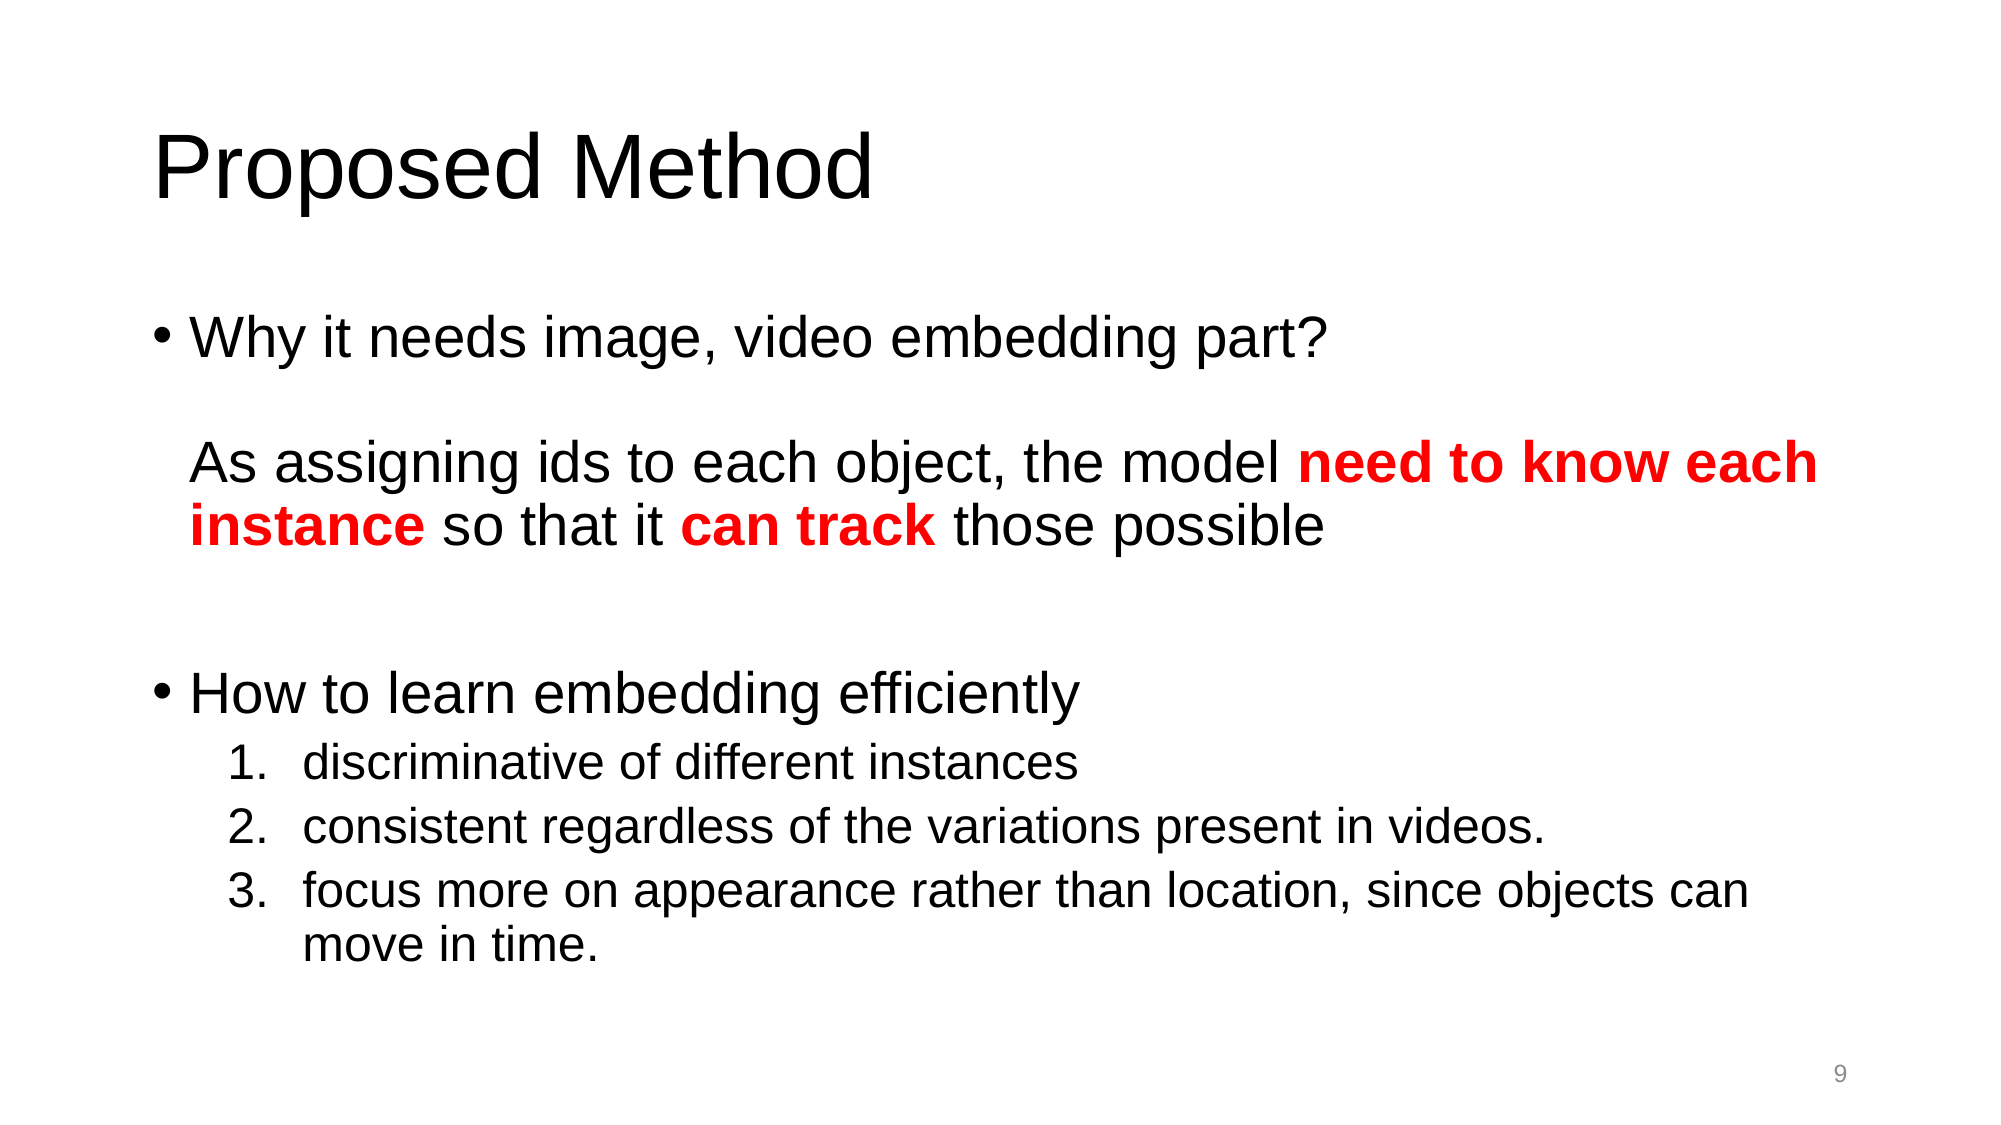

# Proposed Method
Why it needs image, video embedding part?
As assigning ids to each object, the model need to know each instance so that it can track those possible

How to learn embedding efficiently
discriminative of different instances
consistent regardless of the variations present in videos.
focus more on appearance rather than location, since objects can move in time.
9